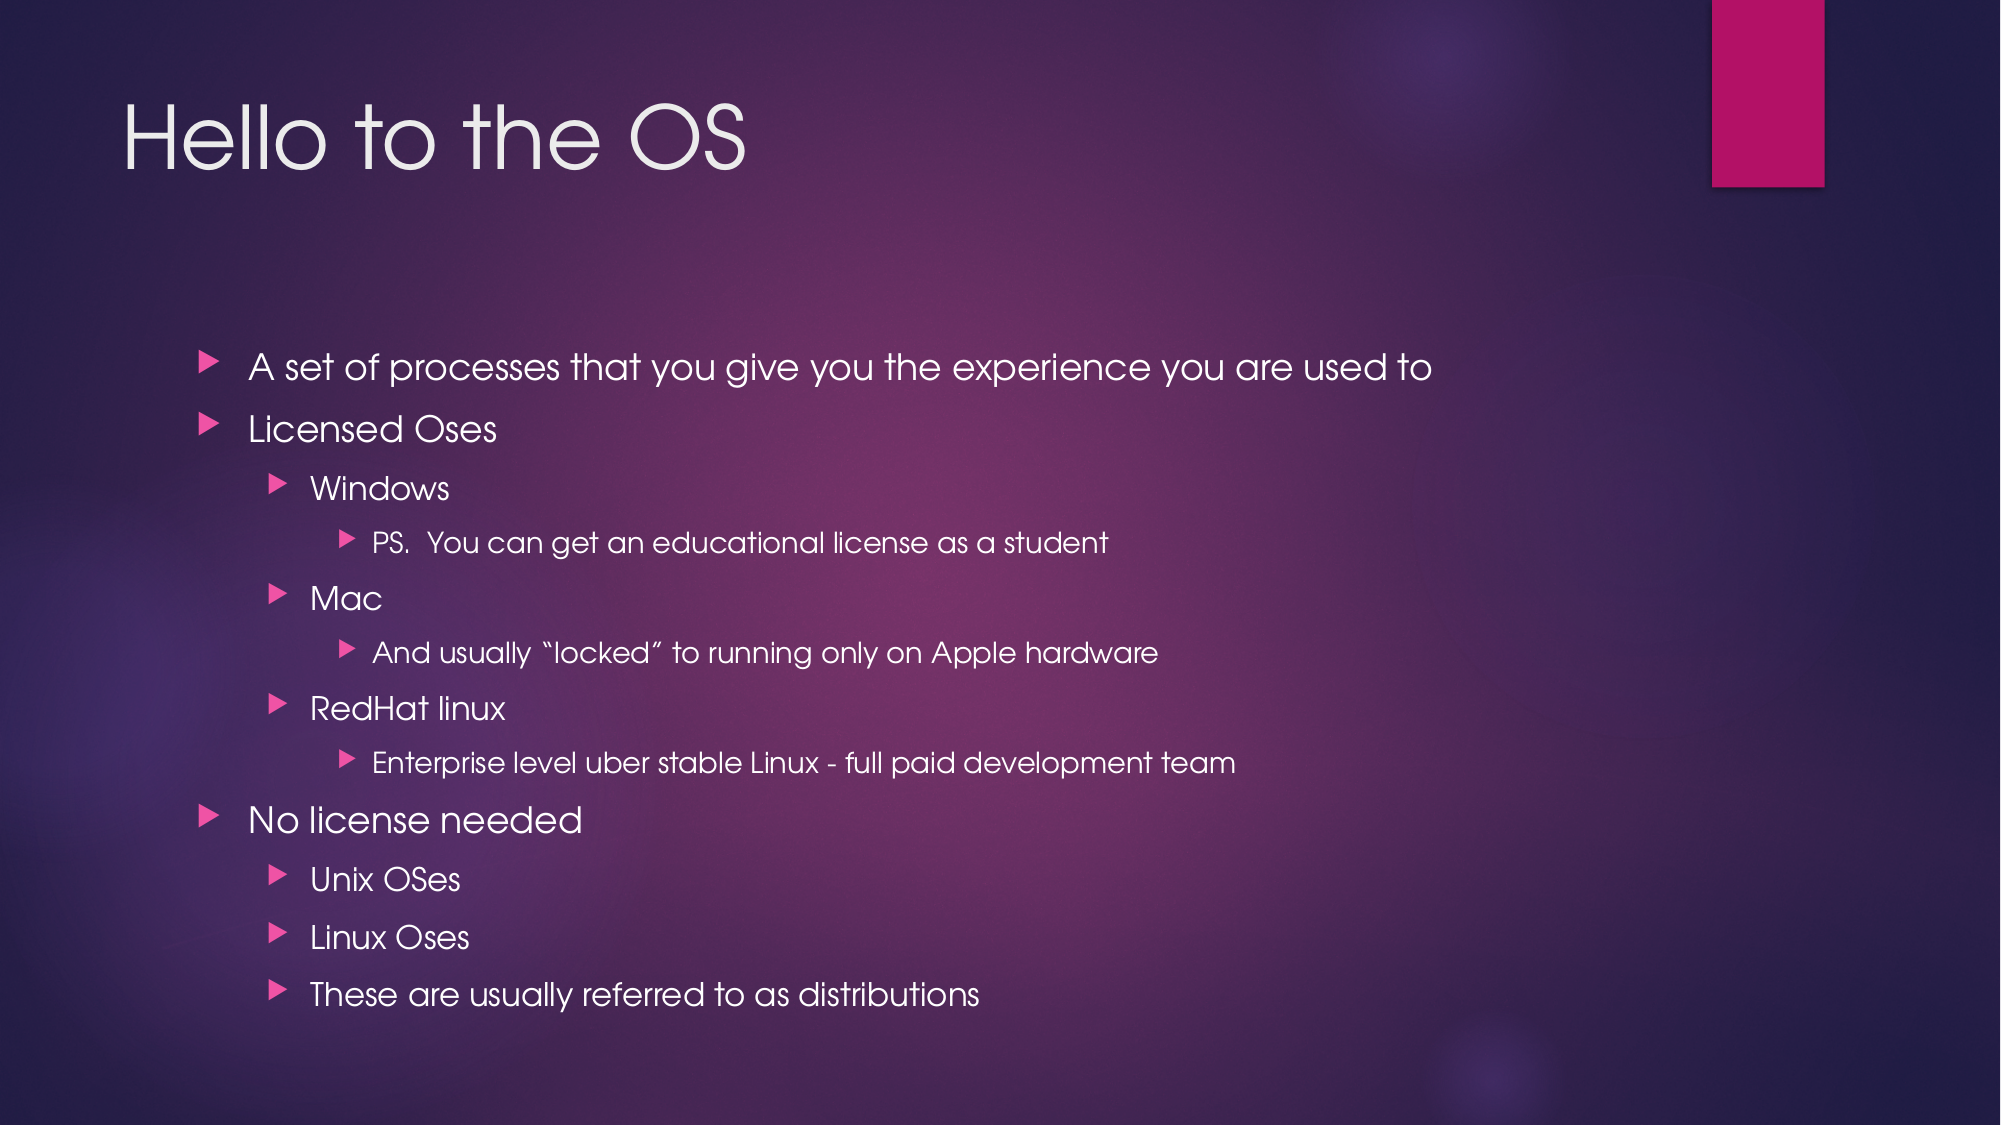

# Hello to the OS
A set of processes that you give you the experience you are used to
Licensed Oses
Windows
PS.  You can get an educational license as a student
Mac
And usually “locked” to running only on Apple hardware
RedHat linux
Enterprise level uber stable Linux - full paid development team
No license needed
Unix OSes
Linux Oses
These are usually referred to as distributions